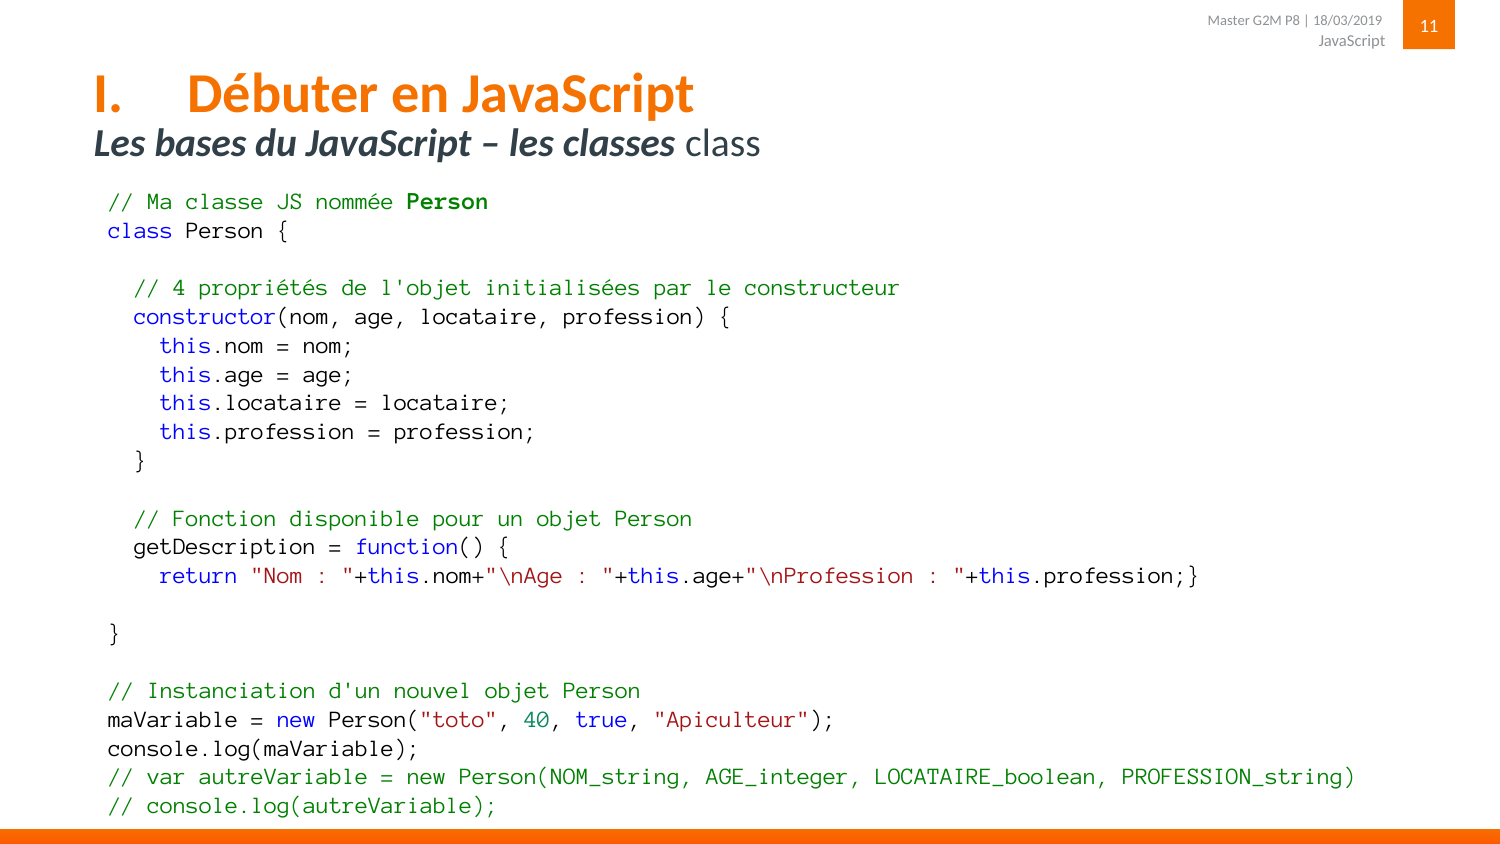

11
JavaScript
Master G2M P8 | 18/03/2019
# Débuter en JavaScript
Les bases du JavaScript – les classes class
// Ma classe JS nommée Person
class Person {
  // 4 propriétés de l'objet initialisées par le constructeur
  constructor(nom, age, locataire, profession) {
    this.nom = nom;
    this.age = age;
    this.locataire = locataire;
    this.profession = profession;
  }

  // Fonction disponible pour un objet Person
  getDescription = function() {
    return "Nom : "+this.nom+"\nAge : "+this.age+"\nProfession : "+this.profession;}

}

// Instanciation d'un nouvel objet Person
maVariable = new Person("toto", 40, true, "Apiculteur");
console.log(maVariable);
// var autreVariable = new Person(NOM_string, AGE_integer, LOCATAIRE_boolean, PROFESSION_string)
// console.log(autreVariable);